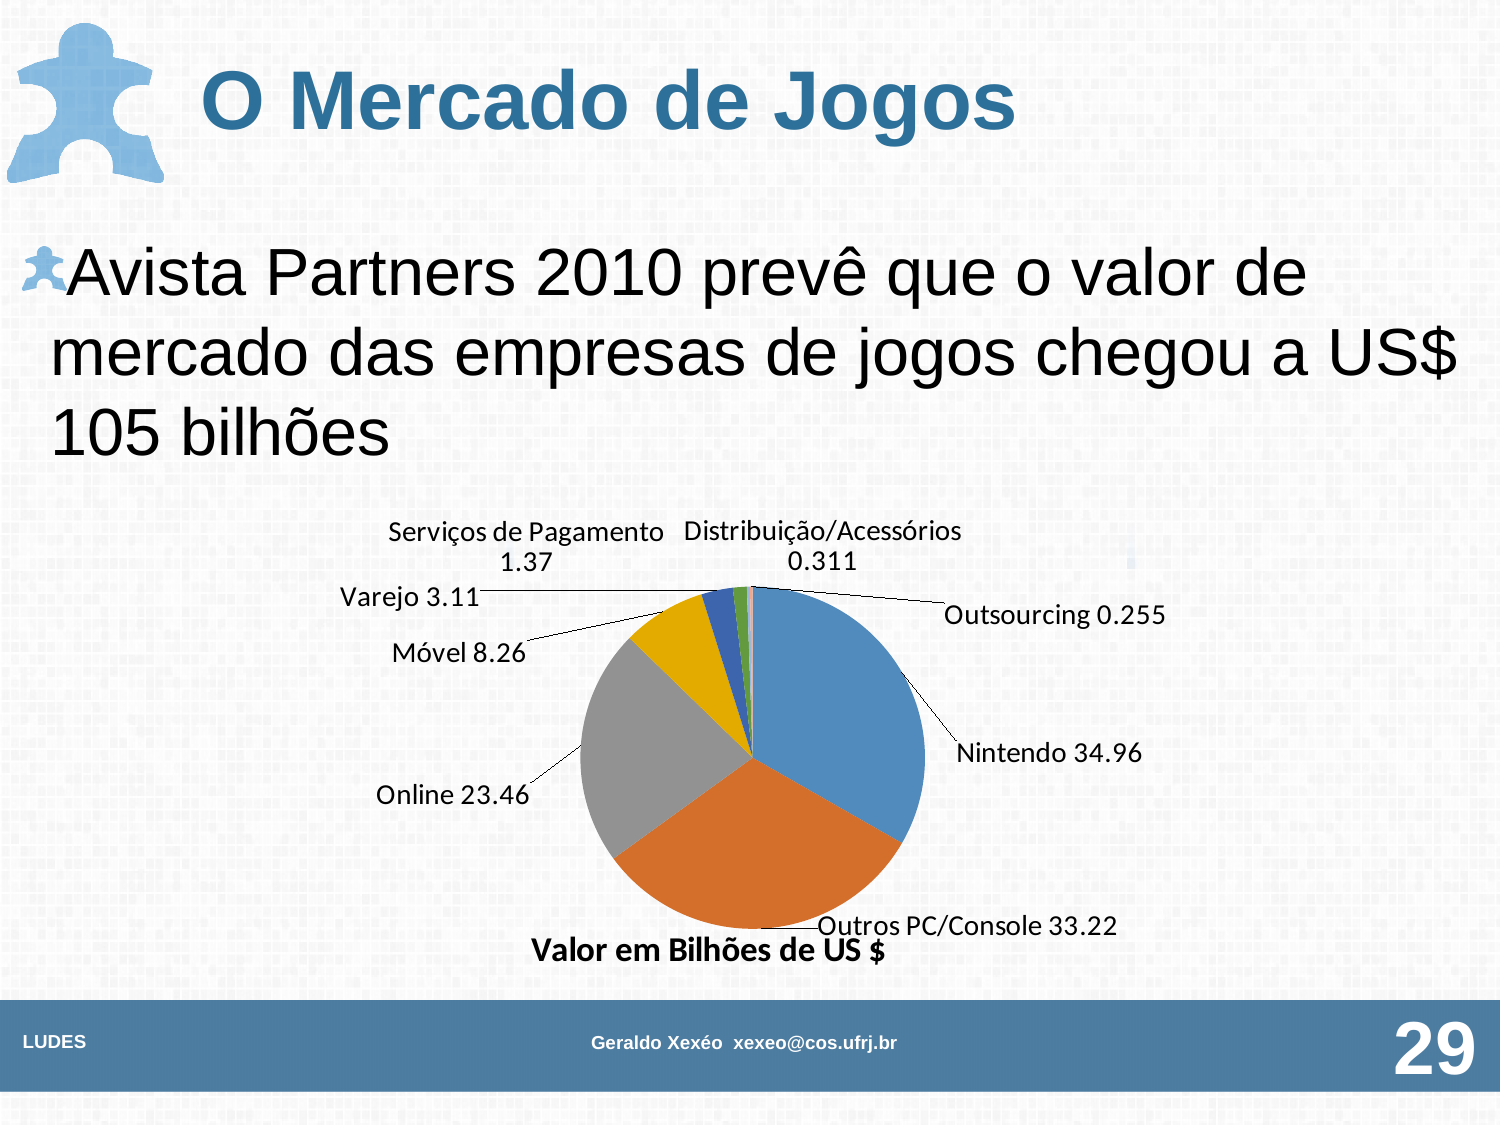

# O Mercado de Jogos
Avista Partners 2010 prevê que o valor de mercado das empresas de jogos chegou a US$ 105 bilhões

### Chart:

| Category | Valor em Bilhões de US $ |
|---|---|
| Nintendo | 34.96 |
| Outros PC/Console | 33.22000000000001 |
| Online | 23.45999999999999 |
| Móvel | 8.26 |
| Varejo | 3.11 |
| Serviços de Pagamento | 1.37 |
| Distribuição/Acessórios | 0.311 |
| Outsourcing | 0.255 |
LUDES
Geraldo Xexéo  xexeo@cos.ufrj.br
29